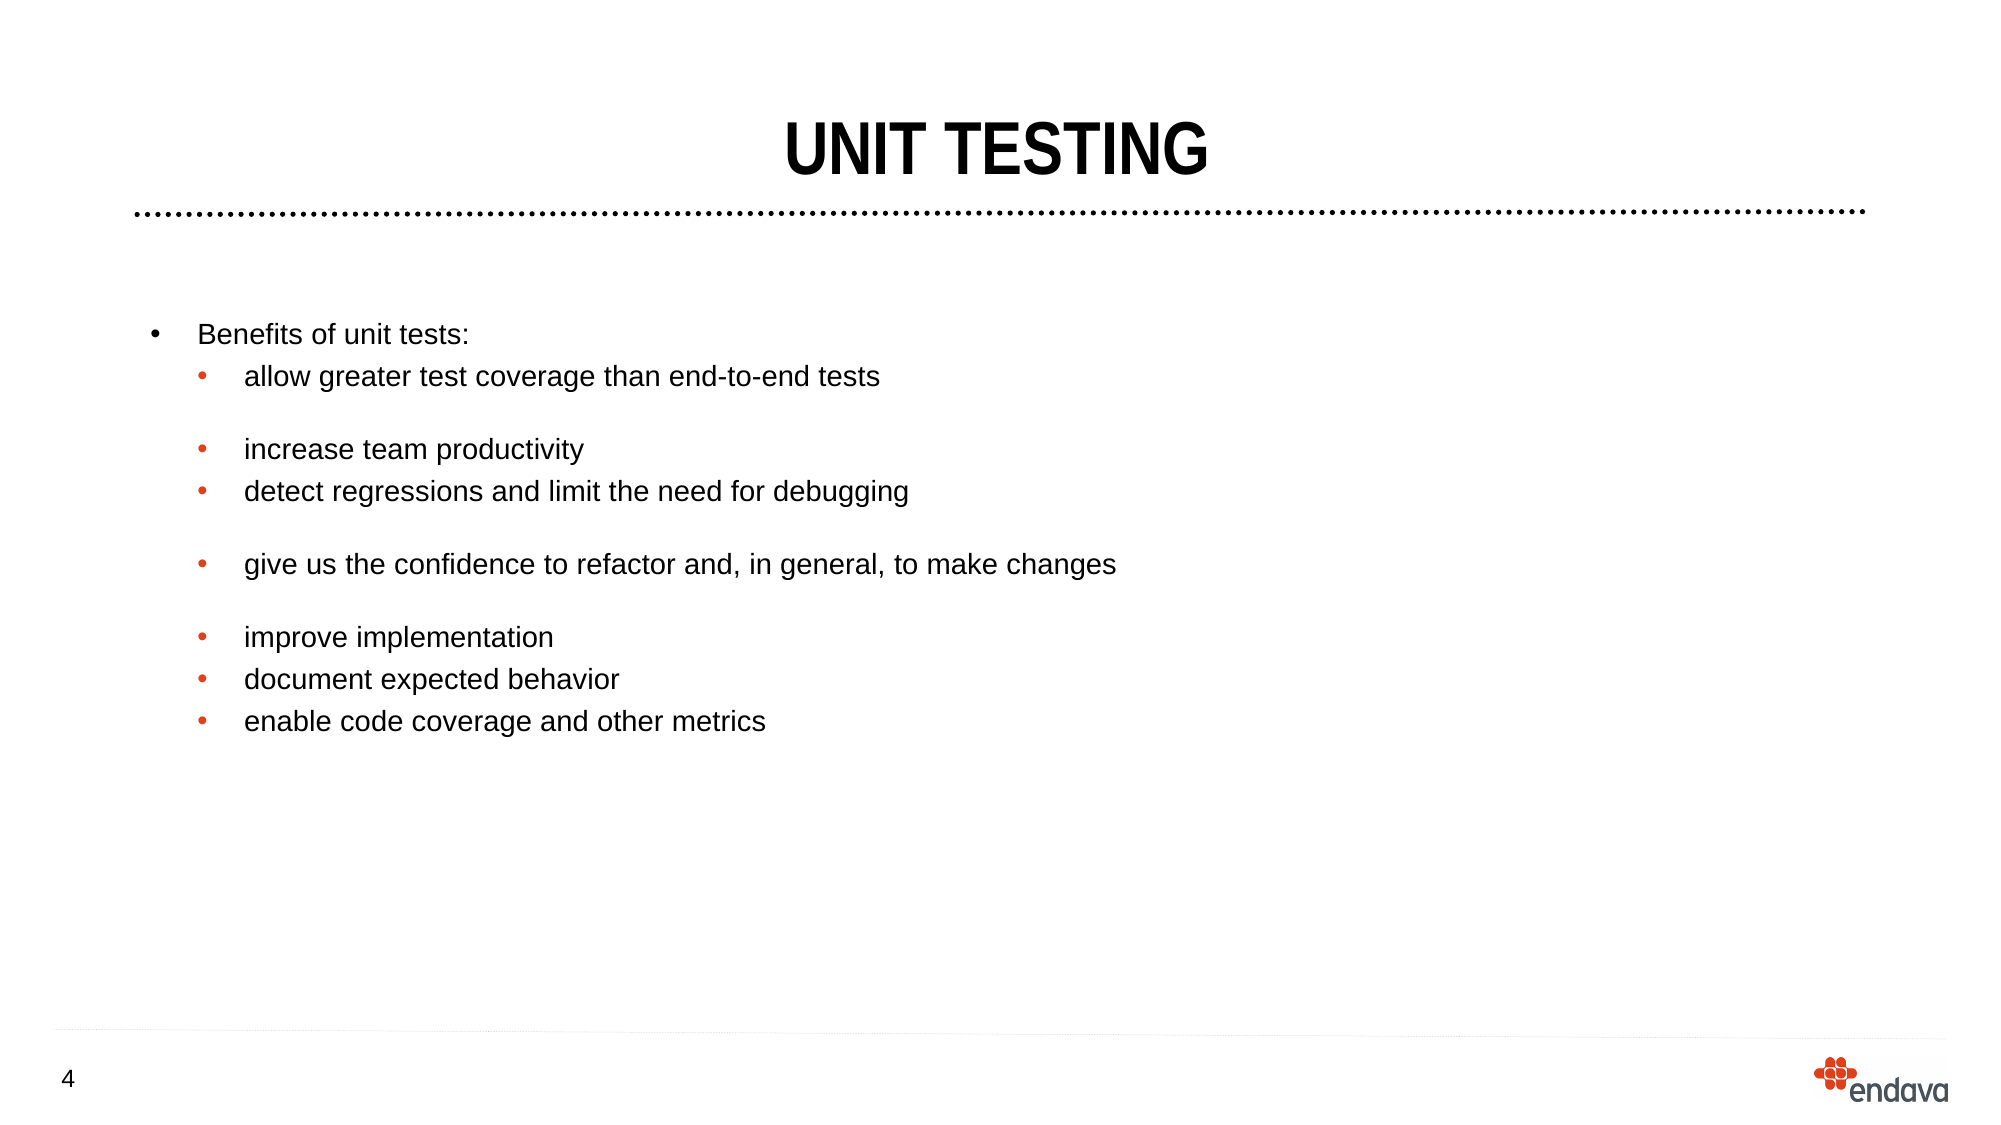

# Unit testing

Benefits of unit tests:
allow greater test coverage than end-to-end tests
increase team productivity
detect regressions and limit the need for debugging
give us the confidence to refactor and, in general, to make changes
improve implementation
document expected behavior
enable code coverage and other metrics